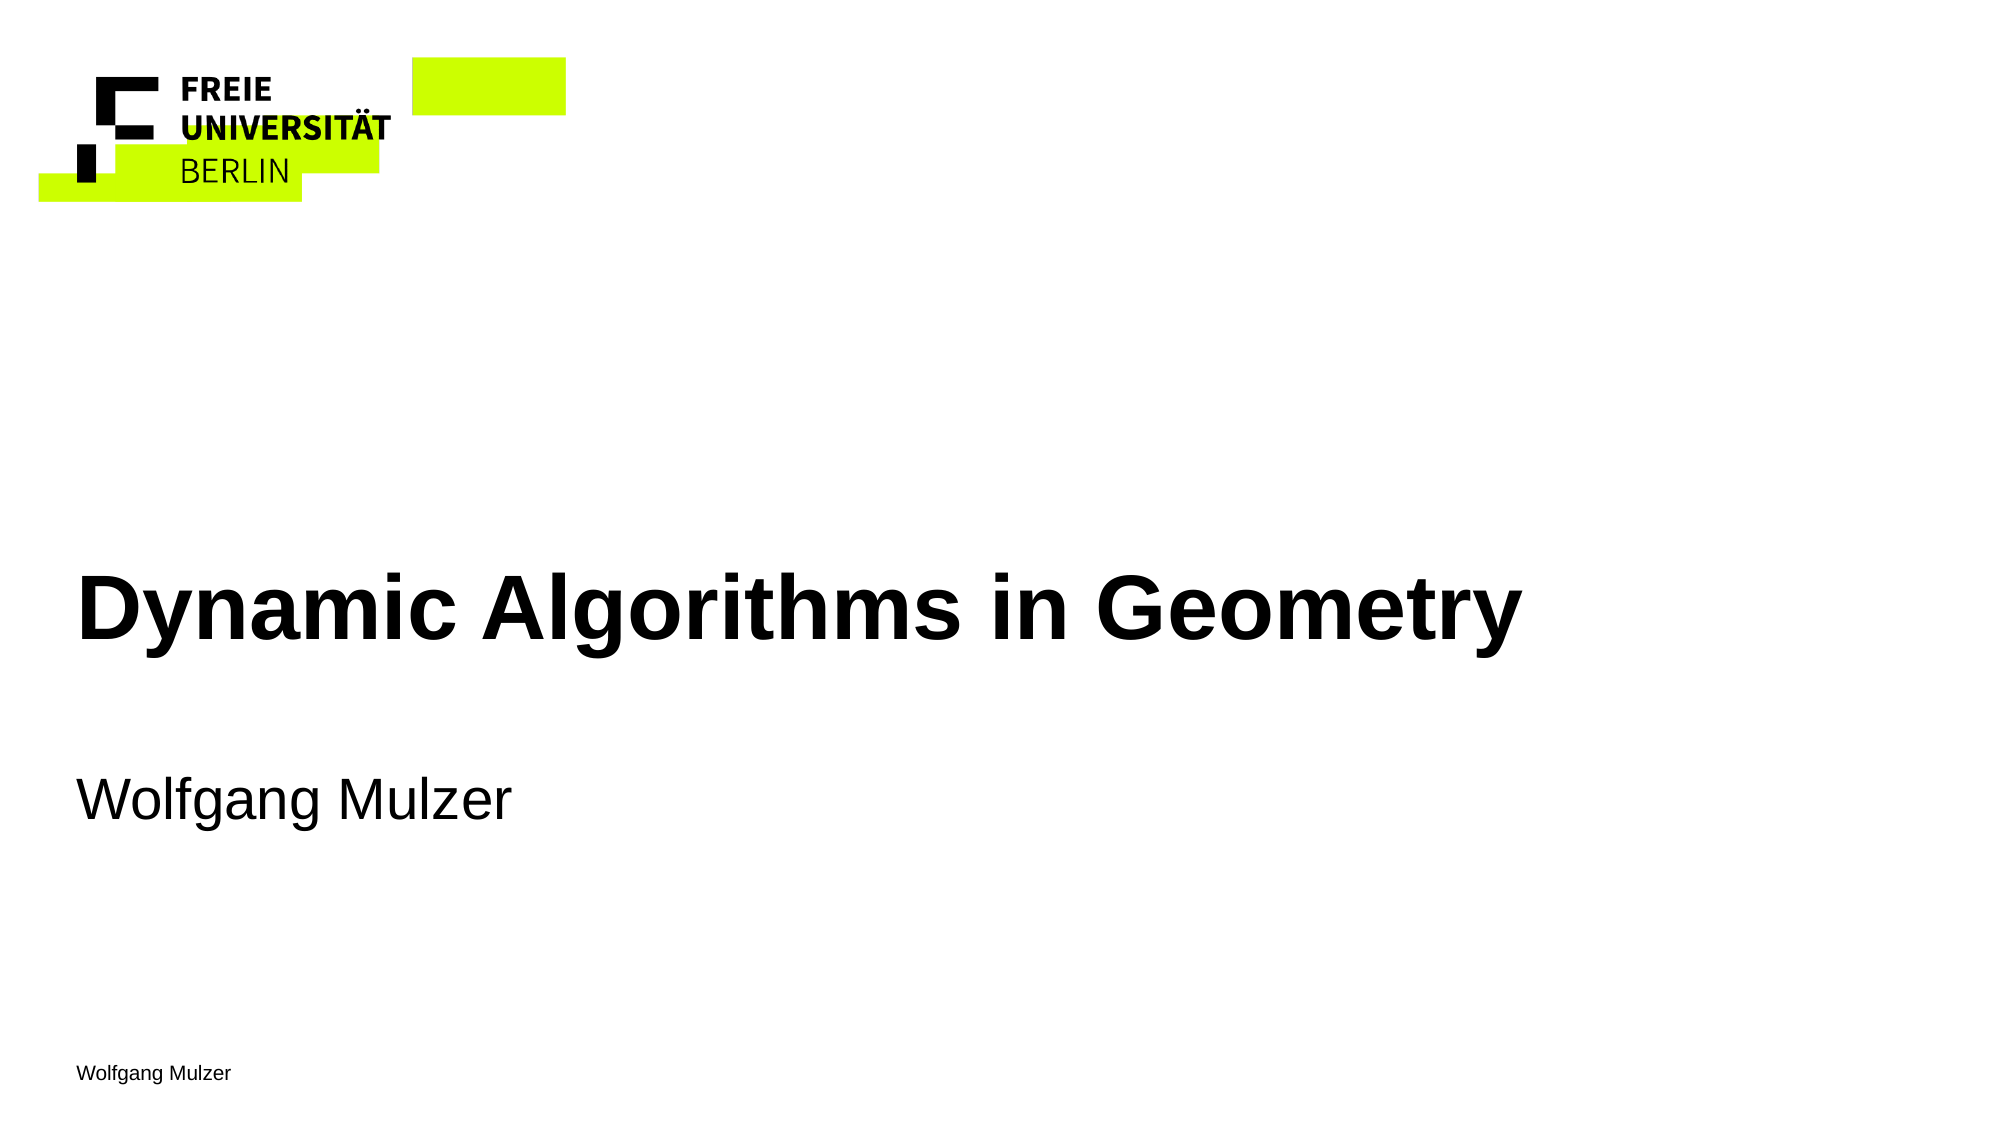

# Dynamic Algorithms in Geometry
Wolfgang Mulzer
Wolfgang Mulzer